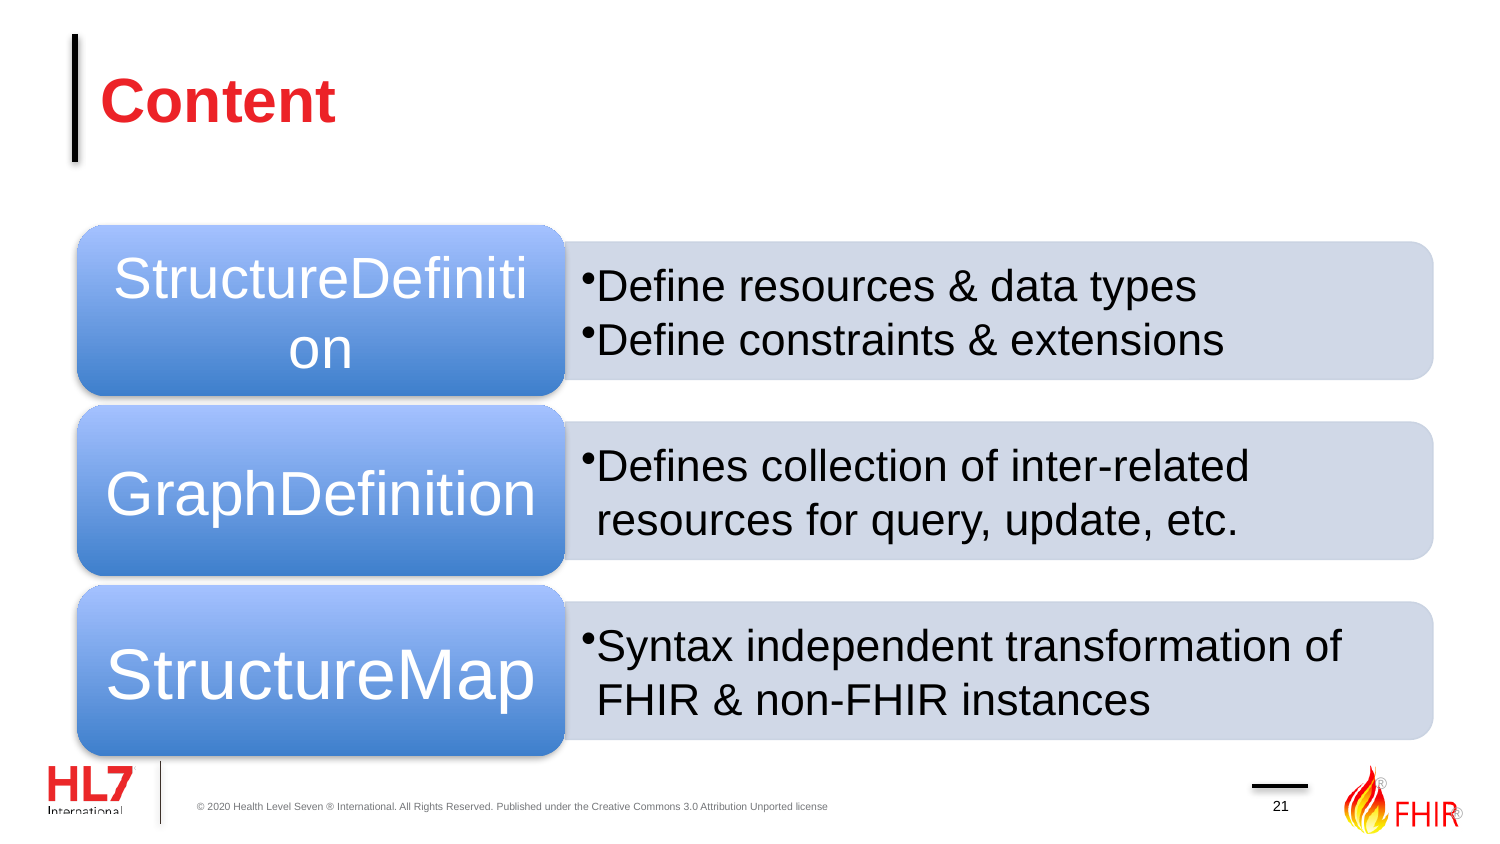

# Content
StructureDefinition
Define resources & data types
Define constraints & extensions
StructureMap
Syntax independent transformation of FHIR & non-FHIR instances
GraphDefinition
Defines collection of inter-related resources for query, update, etc.
21
© 2020 Health Level Seven ® International. All Rights Reserved. Published under the Creative Commons 3.0 Attribution Unported license